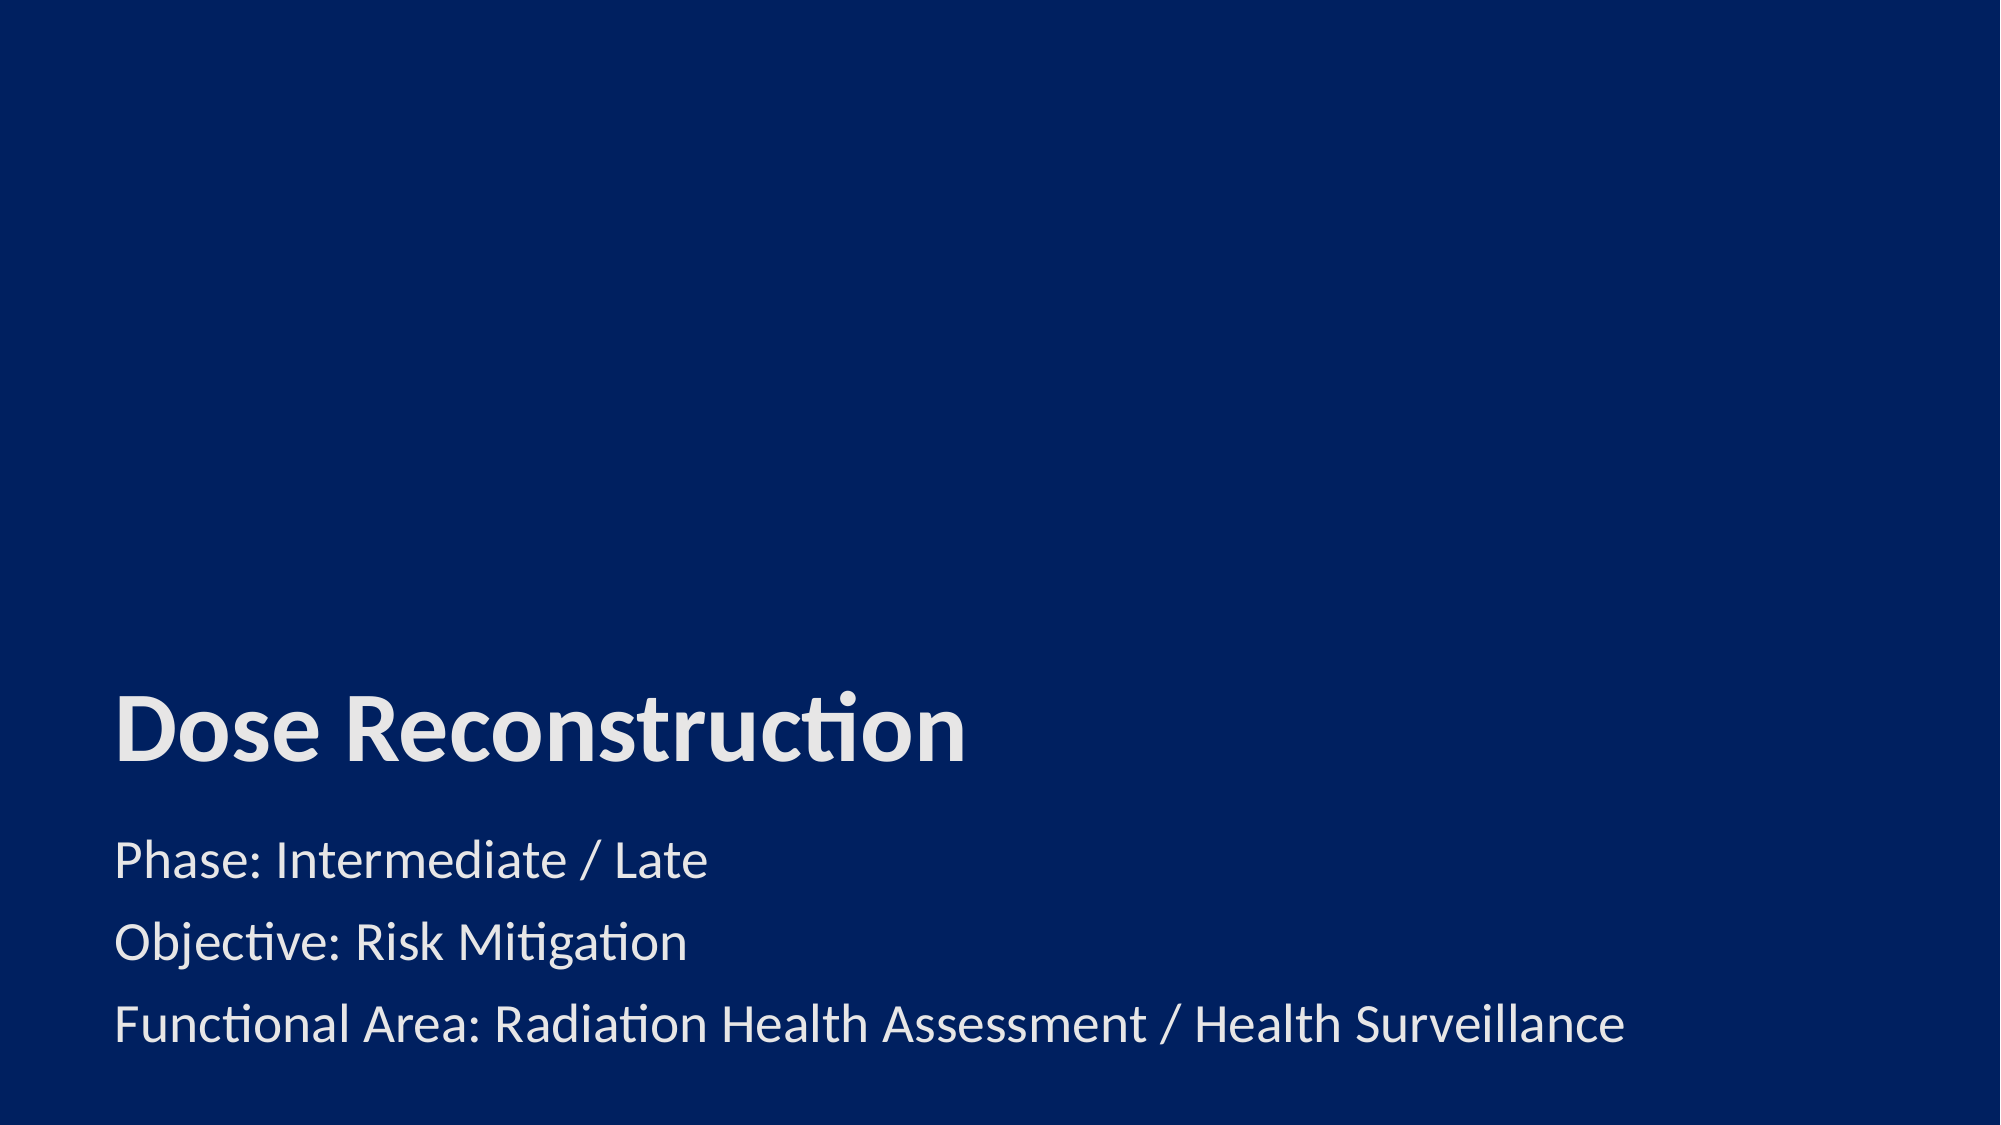

# Dose Reconstruction
Phase: Intermediate / Late
Objective: Risk Mitigation
Functional Area: Radiation Health Assessment / Health Surveillance